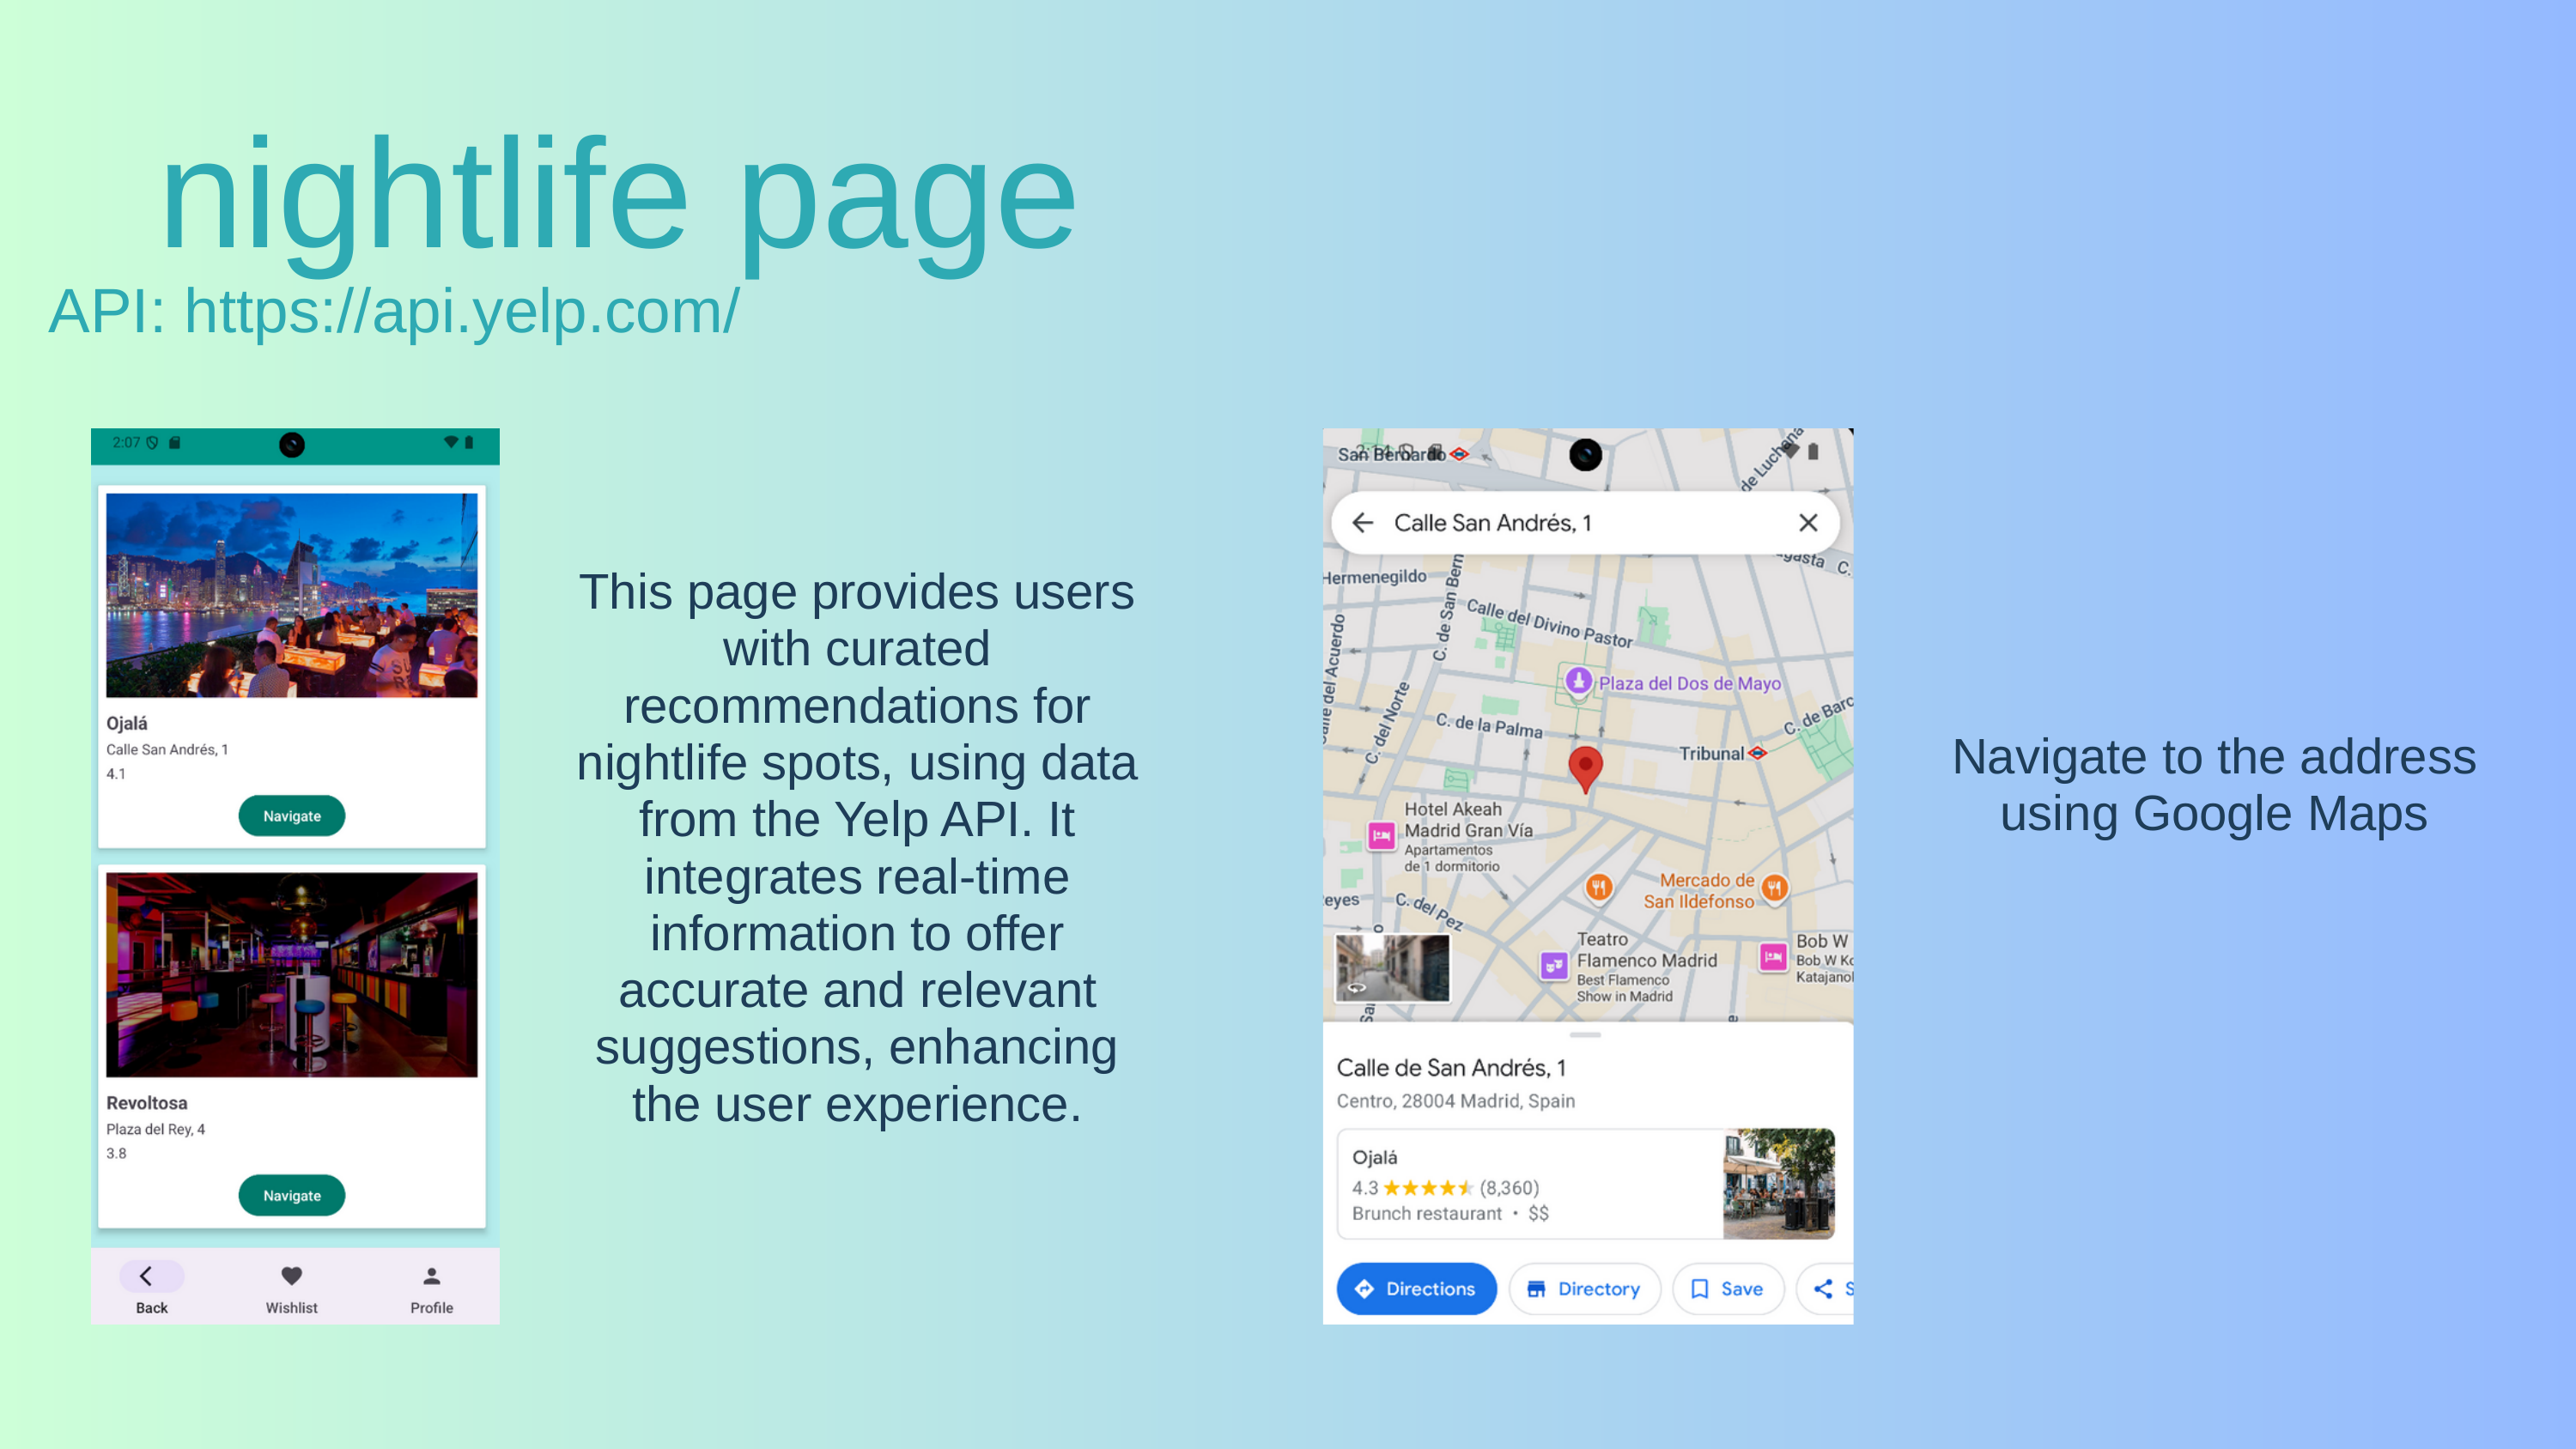

nightlife page
API: https://api.yelp.com/

This page provides users with curated recommendations for nightlife spots, using data from the Yelp API. It integrates real-time information to offer accurate and relevant suggestions, enhancing the user experience.
Navigate to the address using Google Maps